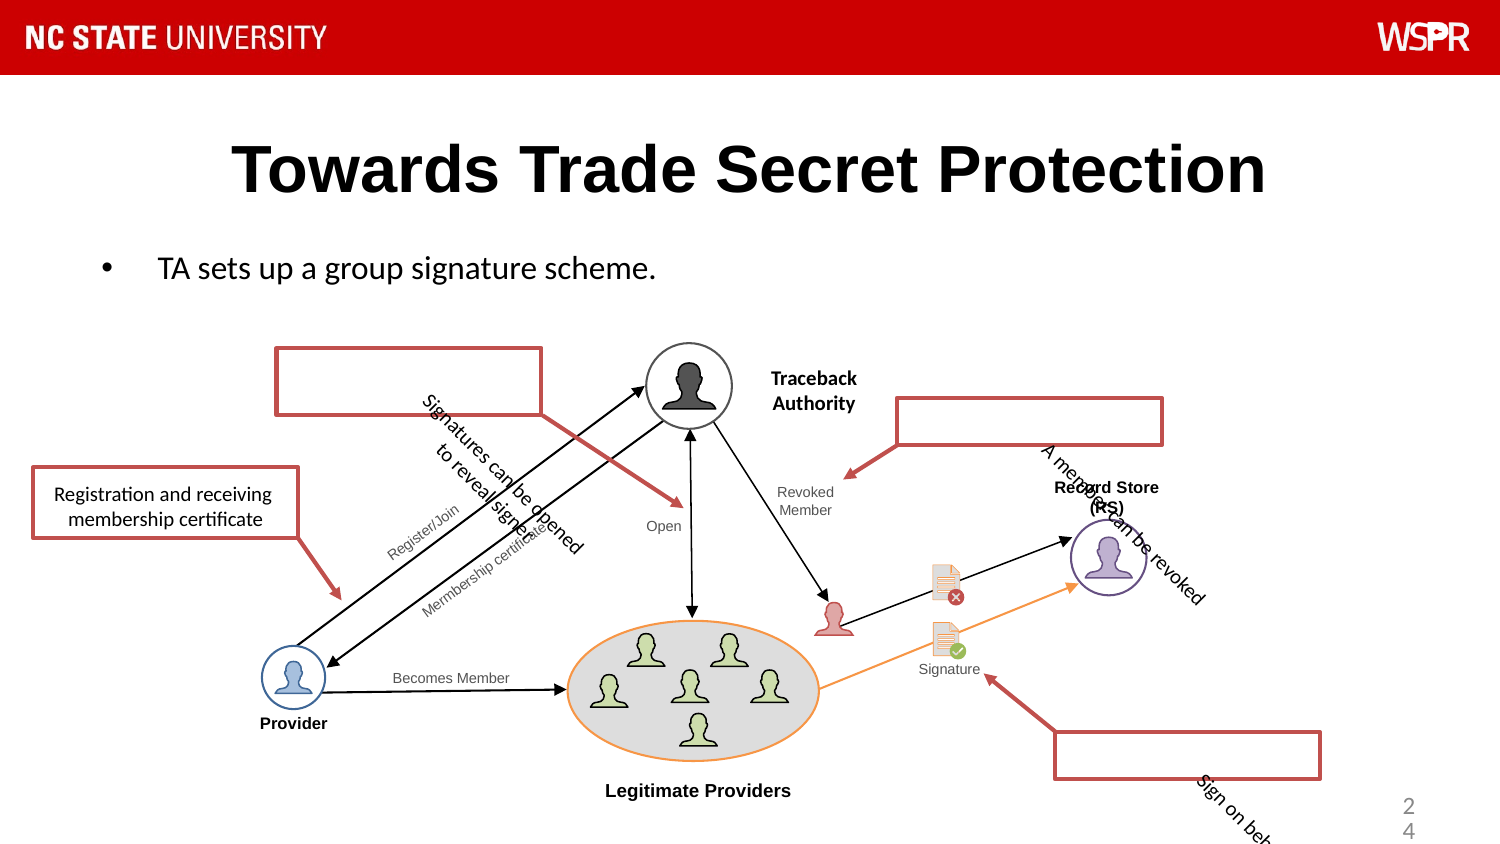

# Towards Trade Secret Protection
TA sets up a group signature scheme.

Traceback Authority

Record Store (RS)
Revoked Member
Register/Join
Open

Mermbership certificate

Signature
Becomes Member

Provider

Legitimate Providers

Signatures can be opened
to reveal signer

A member can be revoked

Registration and receiving
membership certificate

Sign on behalf of the group
24